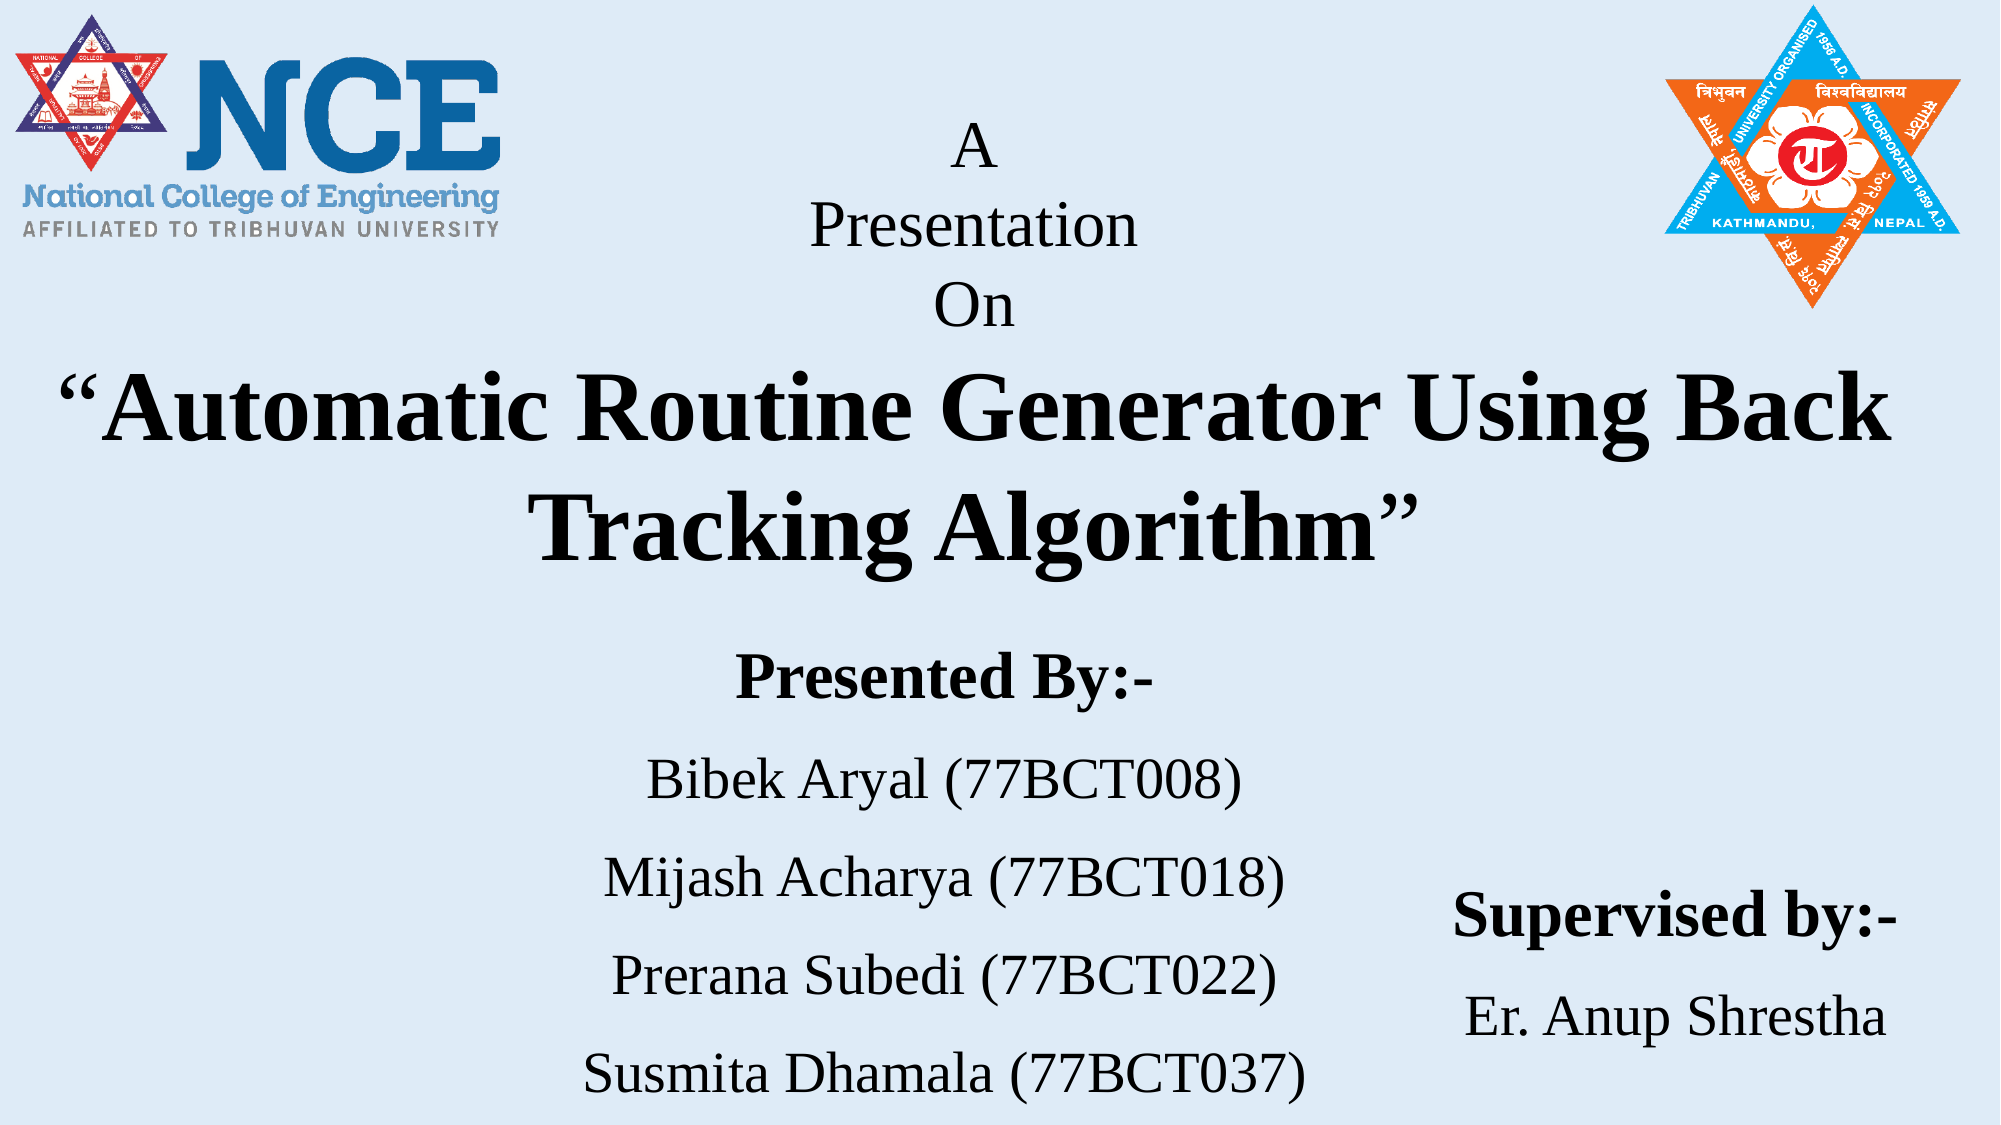

A
Presentation
On
“Automatic Routine Generator Using Back Tracking Algorithm”
Presented By:-
Bibek Aryal (77BCT008)
Mijash Acharya (77BCT018)
Prerana Subedi (77BCT022)
Susmita Dhamala (77BCT037)

Supervised by:-
Er. Anup Shrestha